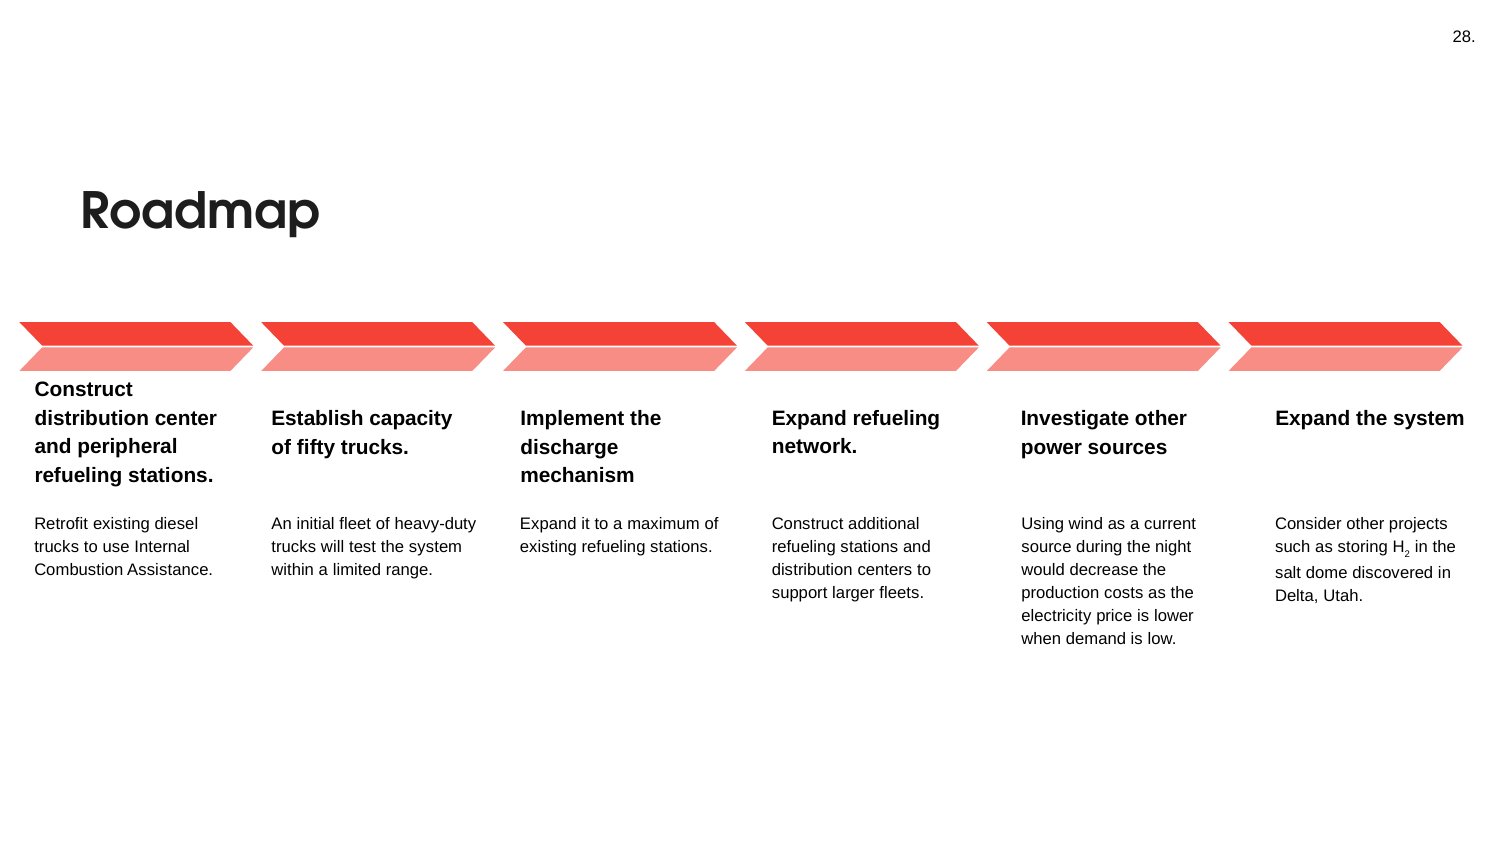

28.
Roadmap

Expand refueling network.
Construct additional refueling stations and distribution centers to support larger fleets.
Construct distribution center and peripheral refueling stations.
Retrofit existing diesel trucks to use Internal Combustion Assistance.
Establish capacity of fifty trucks.
An initial fleet of heavy-duty trucks will test the system within a limited range.
Implement the discharge mechanism
Investigate other power sources
Expand the system

Consider other projects such as storing H2 in the salt dome discovered in Delta, Utah.

Expand it to a maximum of existing refueling stations.

Using wind as a current source during the night would decrease the production costs as the electricity price is lower when demand is low.